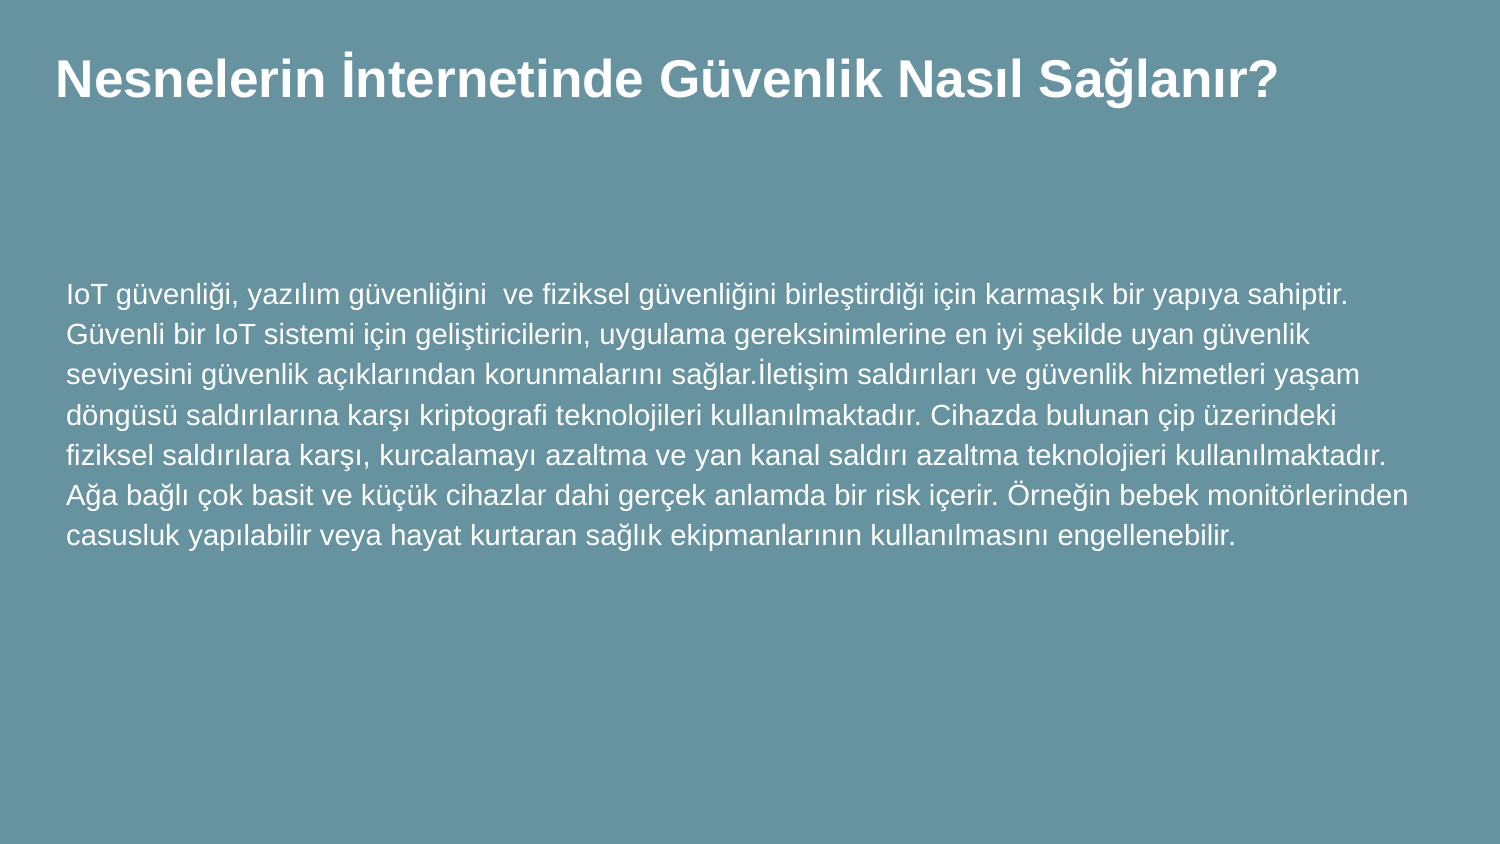

# Nesnelerin İnternetinde Güvenlik Nasıl Sağlanır?

IoT güvenliği, yazılım güvenliğini  ve fiziksel güvenliğini birleştirdiği için karmaşık bir yapıya sahiptir. Güvenli bir IoT sistemi için geliştiricilerin, uygulama gereksinimlerine en iyi şekilde uyan güvenlik seviyesini güvenlik açıklarından korunmalarını sağlar.İletişim saldırıları ve güvenlik hizmetleri yaşam döngüsü saldırılarına karşı kriptografi teknolojileri kullanılmaktadır. Cihazda bulunan çip üzerindeki fiziksel saldırılara karşı, kurcalamayı azaltma ve yan kanal saldırı azaltma teknolojieri kullanılmaktadır. Ağa bağlı çok basit ve küçük cihazlar dahi gerçek anlamda bir risk içerir. Örneğin bebek monitörlerinden casusluk yapılabilir veya hayat kurtaran sağlık ekipmanlarının kullanılmasını engellenebilir.